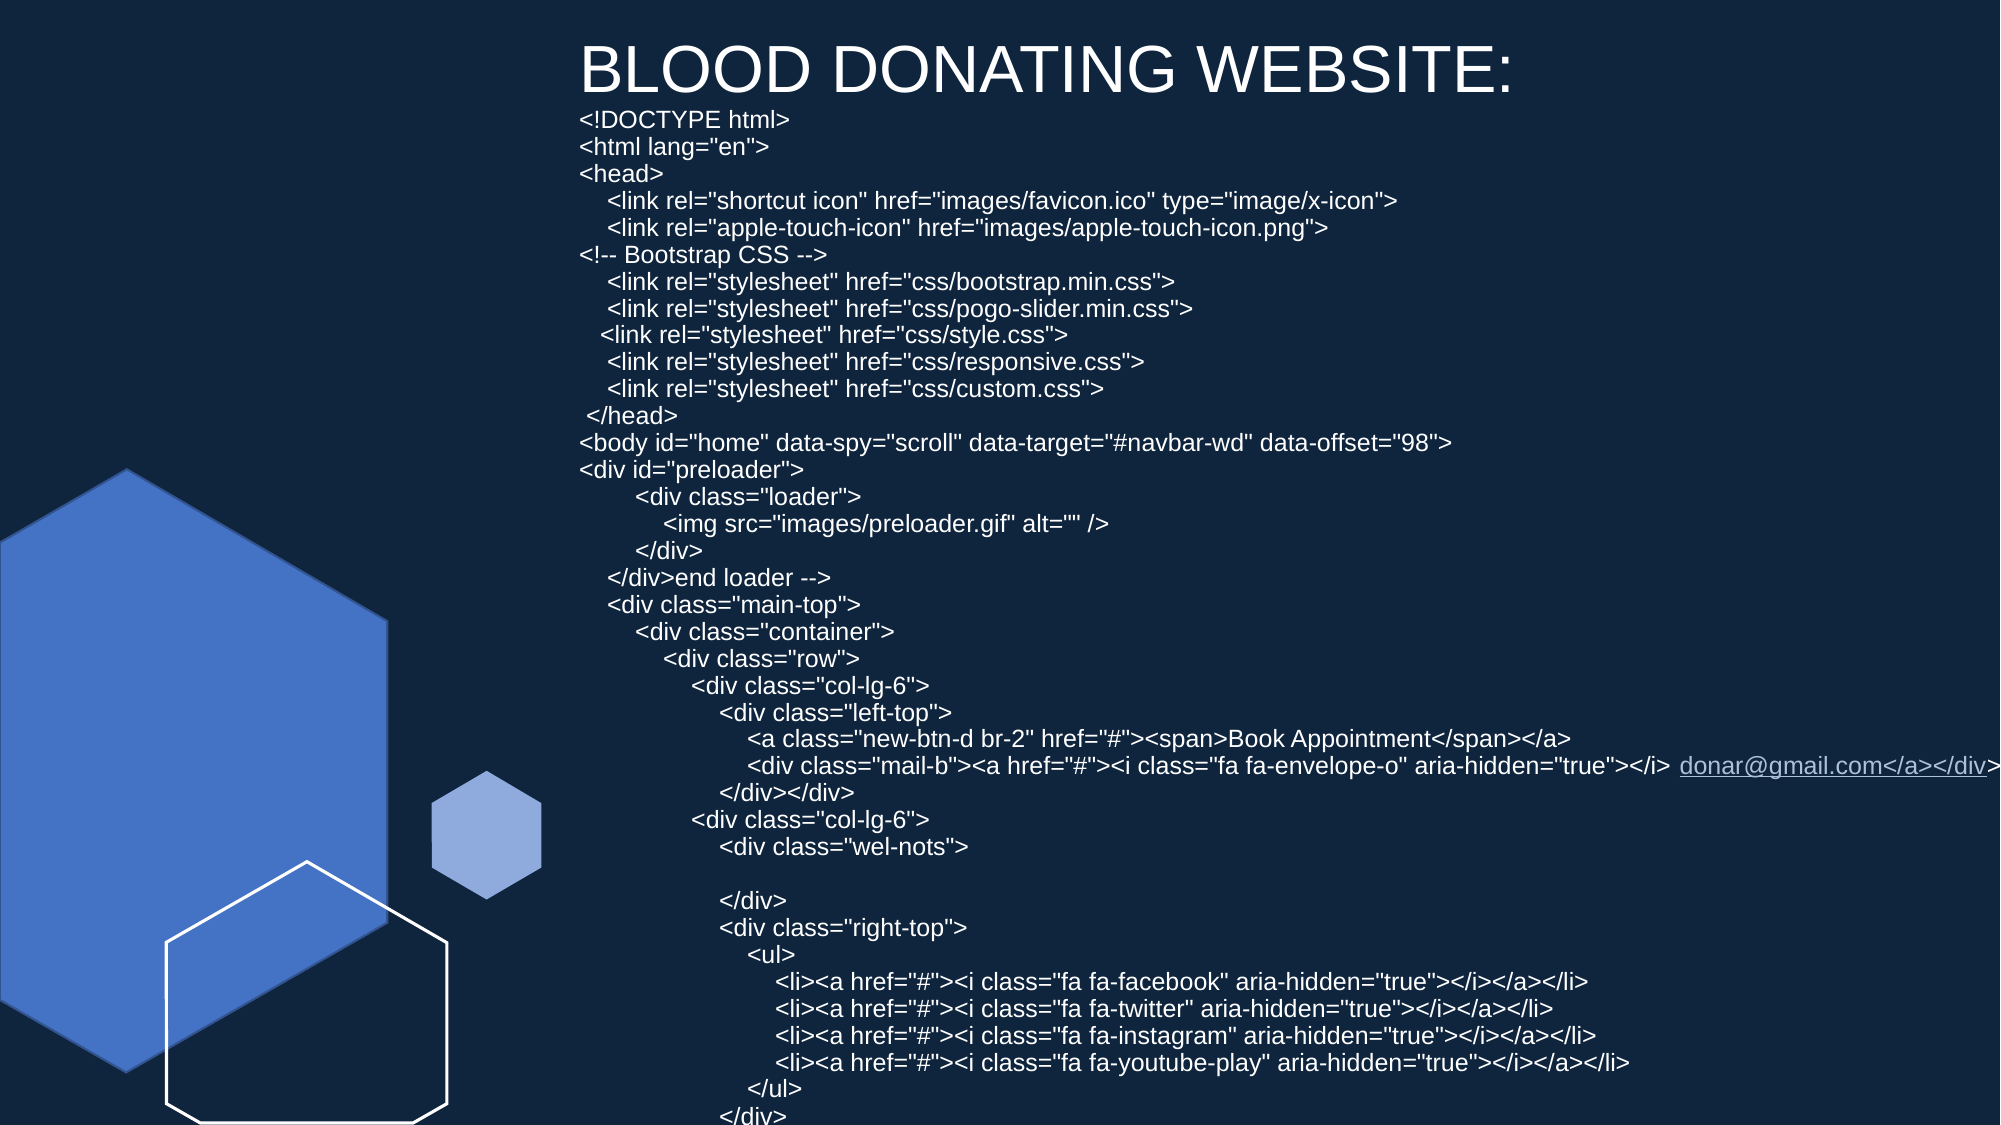

# BLOOD DONATING WEBSITE: <!DOCTYPE html>
<html lang="en">
<head>
    <link rel="shortcut icon" href="images/favicon.ico" type="image/x-icon">
    <link rel="apple-touch-icon" href="images/apple-touch-icon.png">
<!-- Bootstrap CSS -->
    <link rel="stylesheet" href="css/bootstrap.min.css">
    <link rel="stylesheet" href="css/pogo-slider.min.css">
   <link rel="stylesheet" href="css/style.css">
    <link rel="stylesheet" href="css/responsive.css">
    <link rel="stylesheet" href="css/custom.css">
 </head>
<body id="home" data-spy="scroll" data-target="#navbar-wd" data-offset="98">
<div id="preloader">
        <div class="loader">
            <img src="images/preloader.gif" alt="" />
        </div>
    </div>end loader -->
    <div class="main-top">
        <div class="container">
            <div class="row">
                <div class="col-lg-6">
                    <div class="left-top">
                        <a class="new-btn-d br-2" href="#"><span>Book Appointment</span></a>
                        <div class="mail-b"><a href="#"><i class="fa fa-envelope-o" aria-hidden="true"></i> donar@gmail.com</a></div>
                    </div></div>
                <div class="col-lg-6">
                    <div class="wel-nots">

                    </div>
                    <div class="right-top">
                        <ul>
                            <li><a href="#"><i class="fa fa-facebook" aria-hidden="true"></i></a></li>
                            <li><a href="#"><i class="fa fa-twitter" aria-hidden="true"></i></a></li>
                            <li><a href="#"><i class="fa fa-instagram" aria-hidden="true"></i></a></li>
                            <li><a href="#"><i class="fa fa-youtube-play" aria-hidden="true"></i></a></li>
                        </ul>
                    </div>